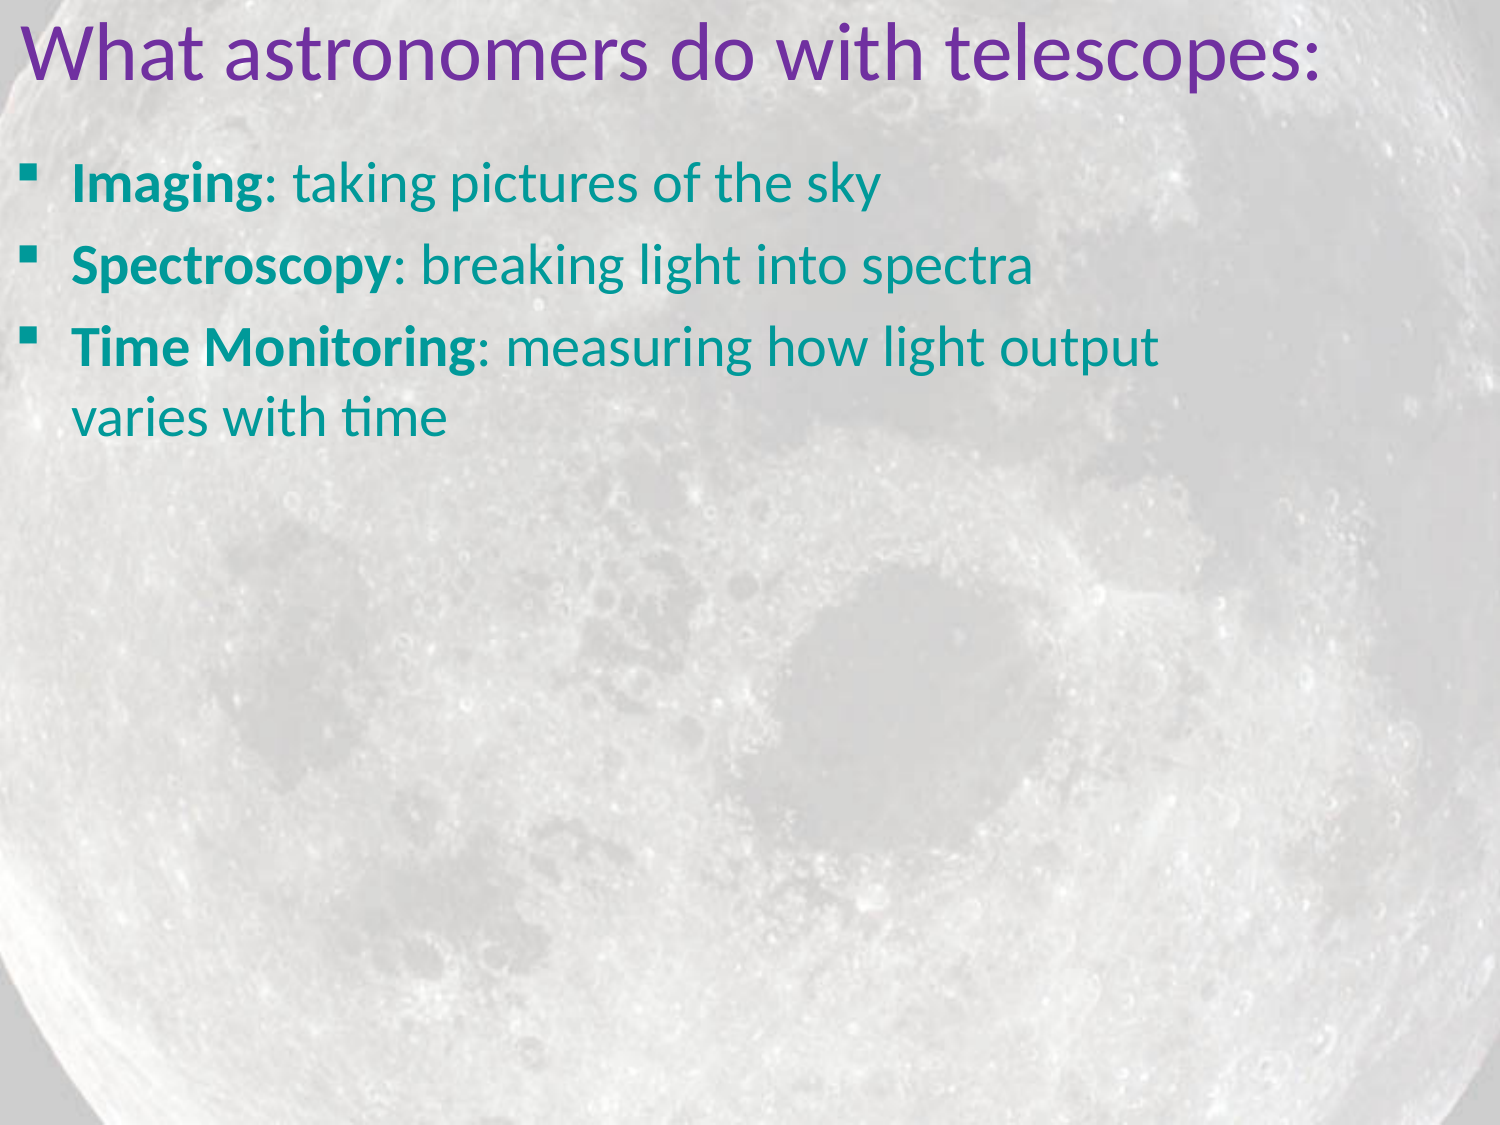

What astronomers do with telescopes:
Imaging: taking pictures of the sky
Spectroscopy: breaking light into spectra
Time Monitoring: measuring how light output varies with time